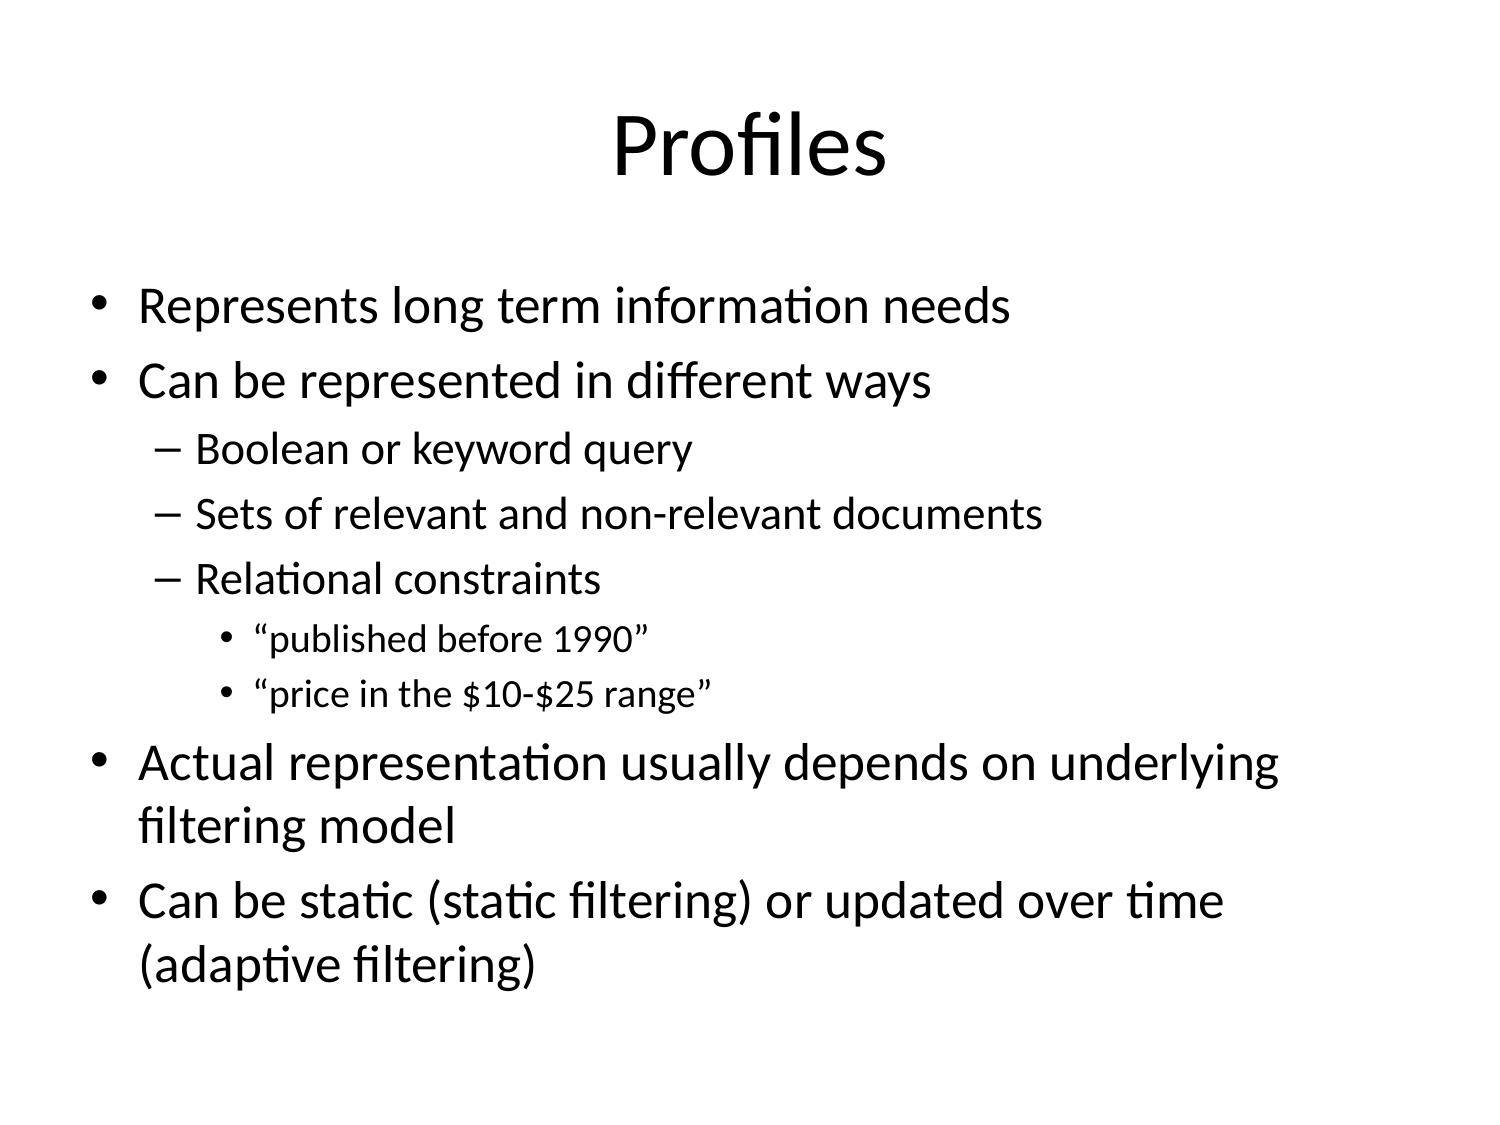

# Profiles
Represents long term information needs
Can be represented in different ways
Boolean or keyword query
Sets of relevant and non-relevant documents
Relational constraints
“published before 1990”
“price in the $10-$25 range”
Actual representation usually depends on underlying filtering model
Can be static (static filtering) or updated over time (adaptive filtering)